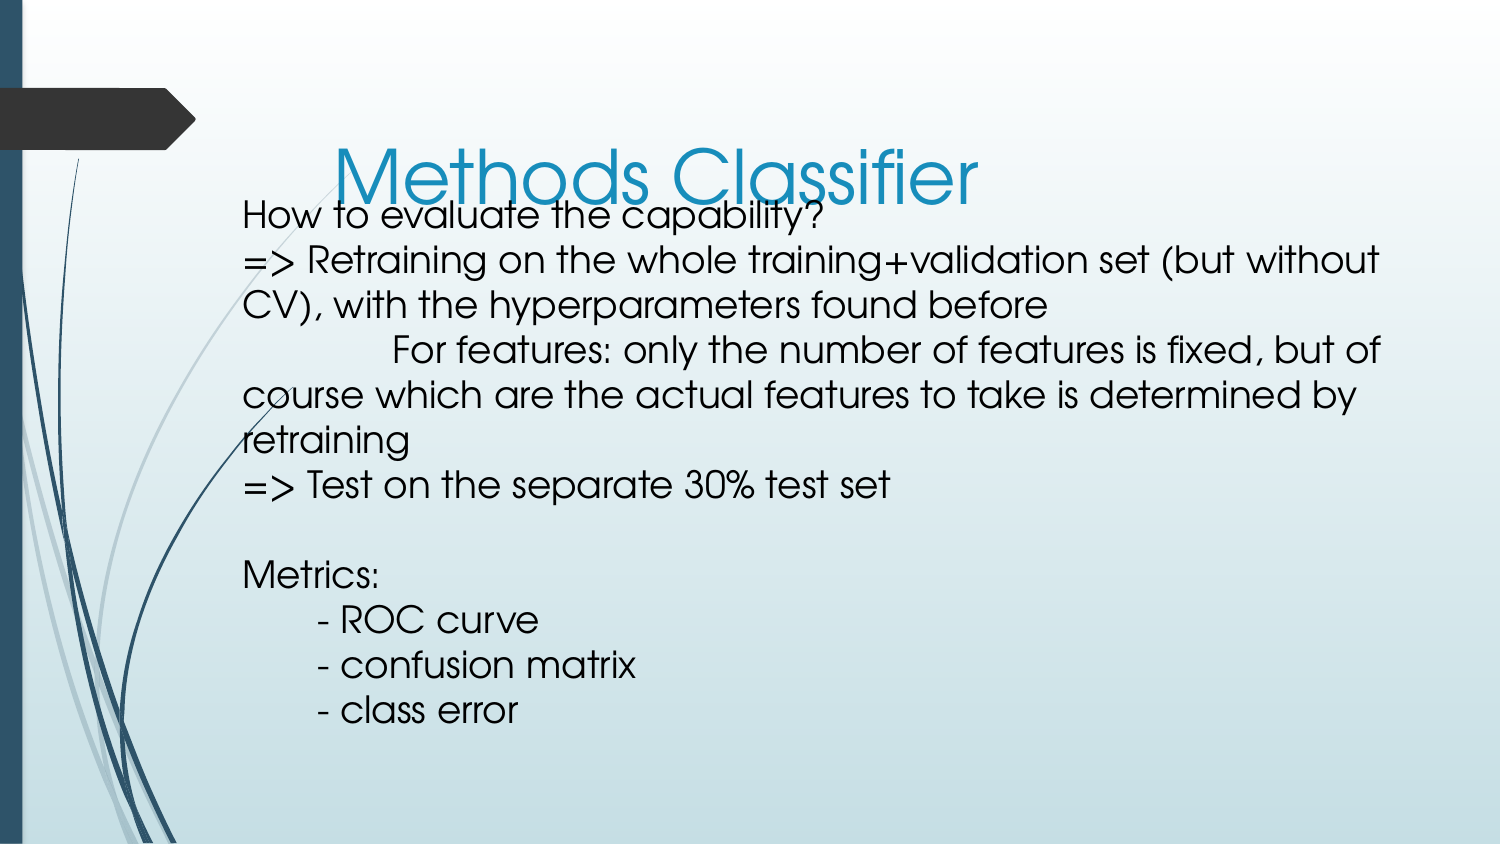

# Methods Classifier
How to evaluate the capability?
=> Retraining on the whole training+validation set (but without CV), with the hyperparameters found before
	For features: only the number of features is fixed, but of course which are the actual features to take is determined by retraining
=> Test on the separate 30% test set

Metrics:
	- ROC curve
	- confusion matrix
	- class error